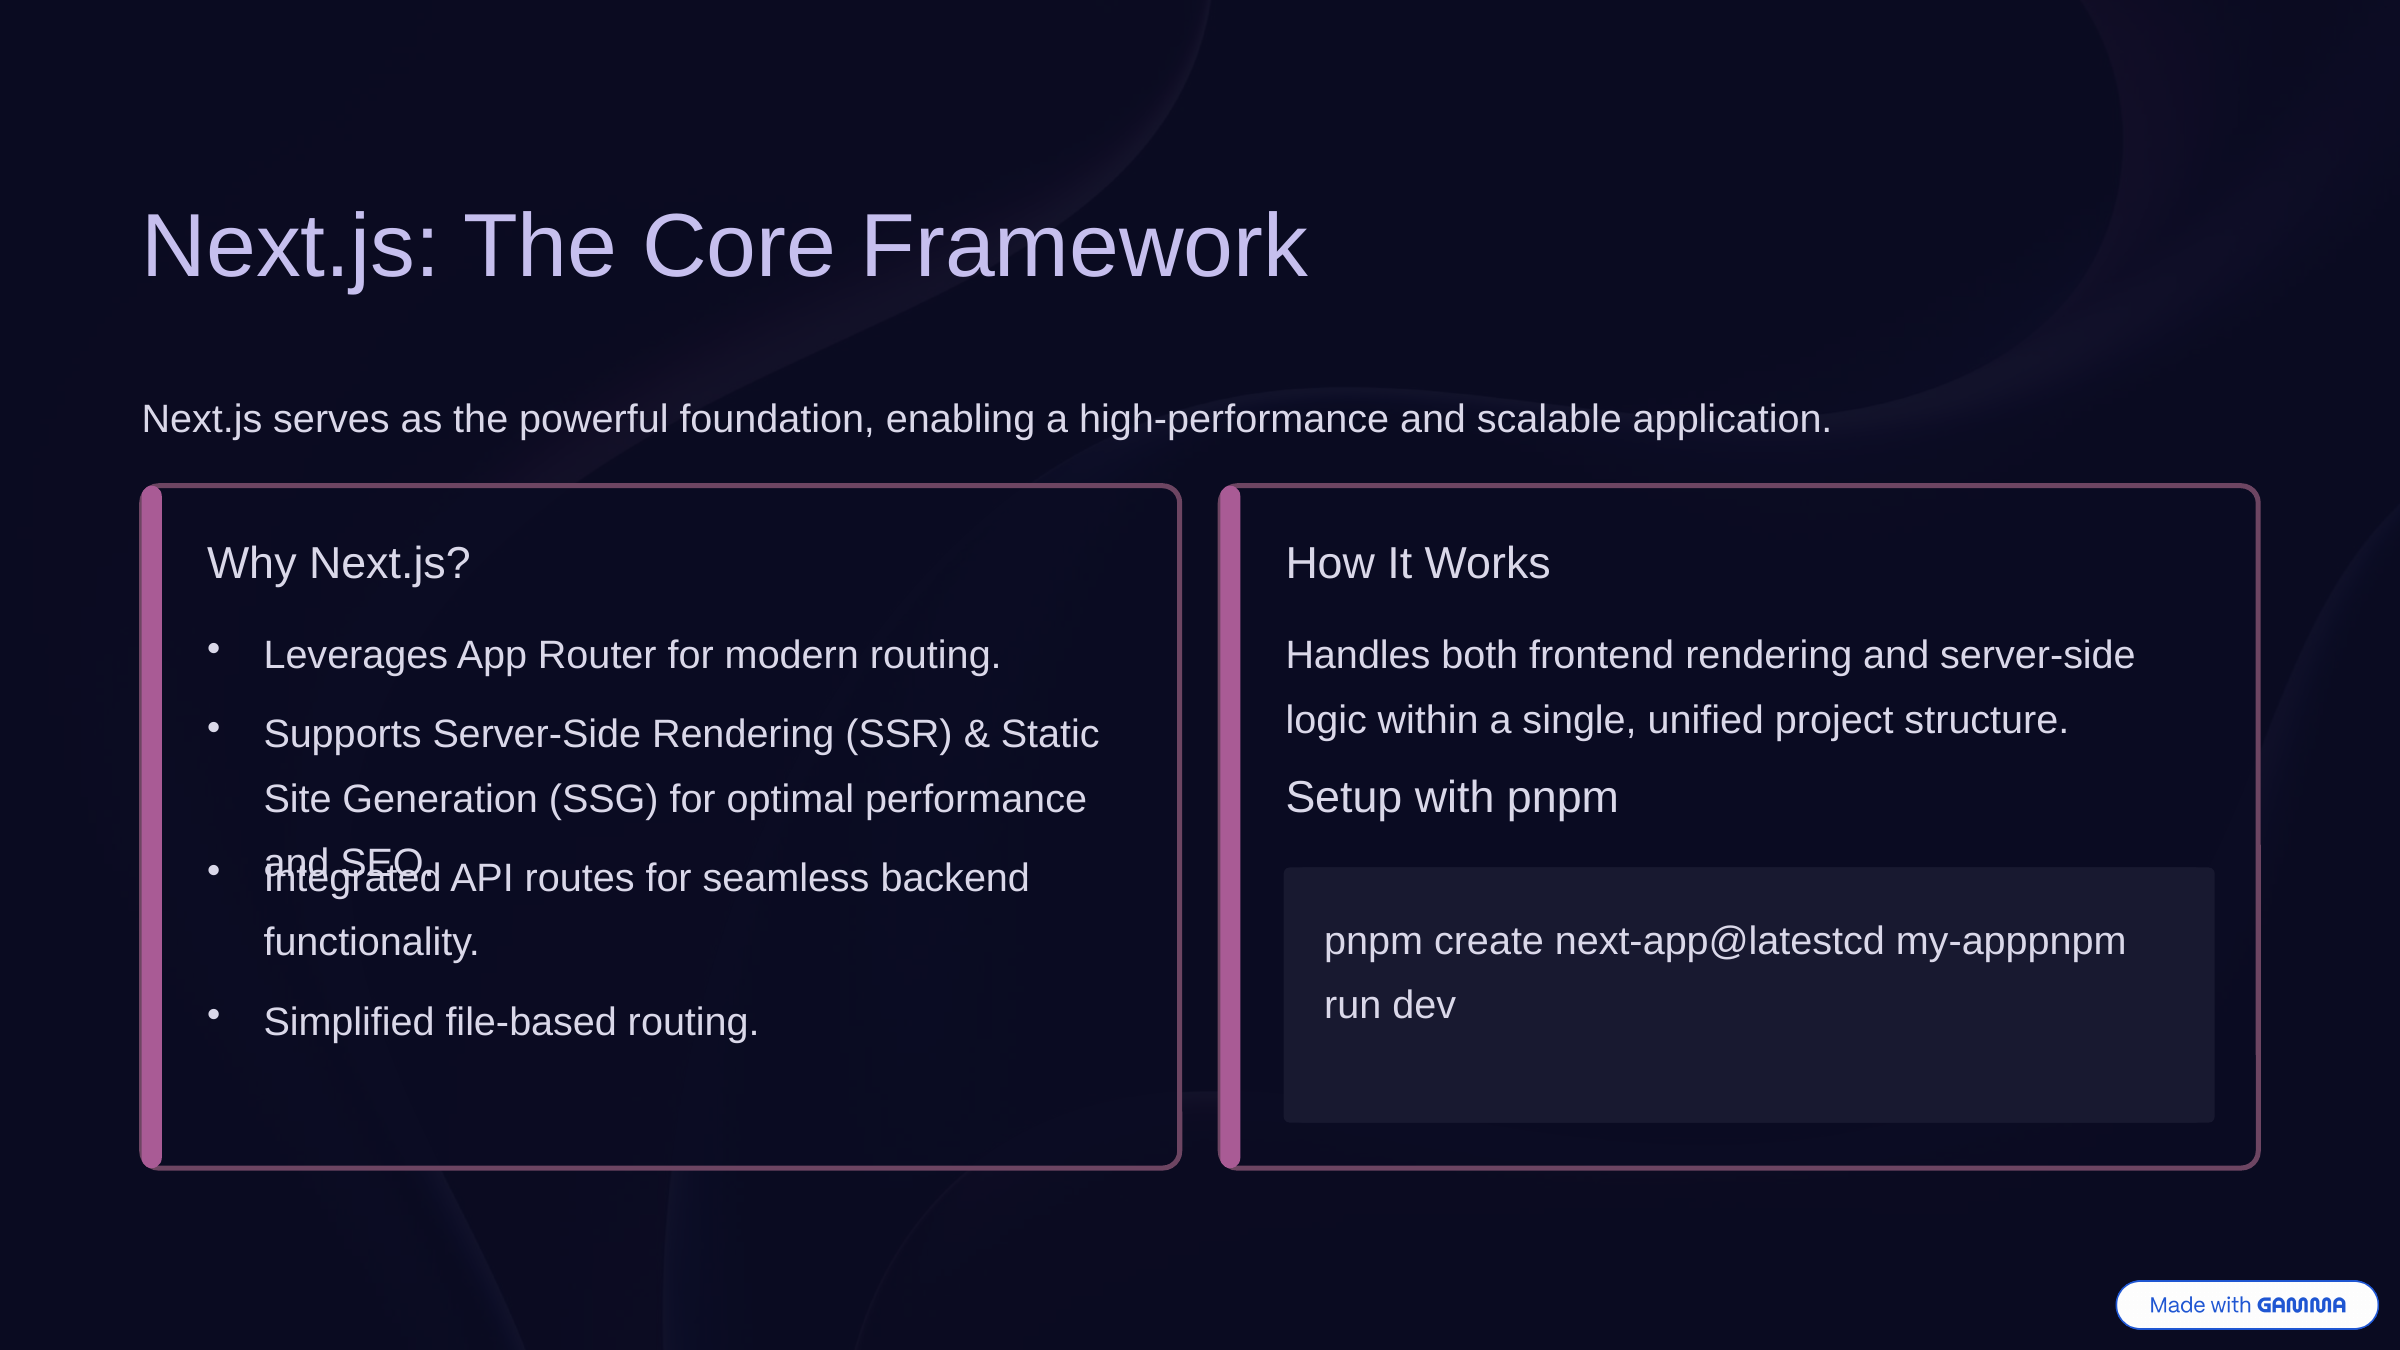

Next.js: The Core Framework
Next.js serves as the powerful foundation, enabling a high-performance and scalable application.

Why Next.js?
How It Works
Leverages App Router for modern routing.
Handles both frontend rendering and server-side logic within a single, unified project structure.
Supports Server-Side Rendering (SSR) & Static Site Generation (SSG) for optimal performance and SEO.
Setup with pnpm
Integrated API routes for seamless backend functionality.

pnpm create next-app@latestcd my-apppnpm run dev
Simplified file-based routing.